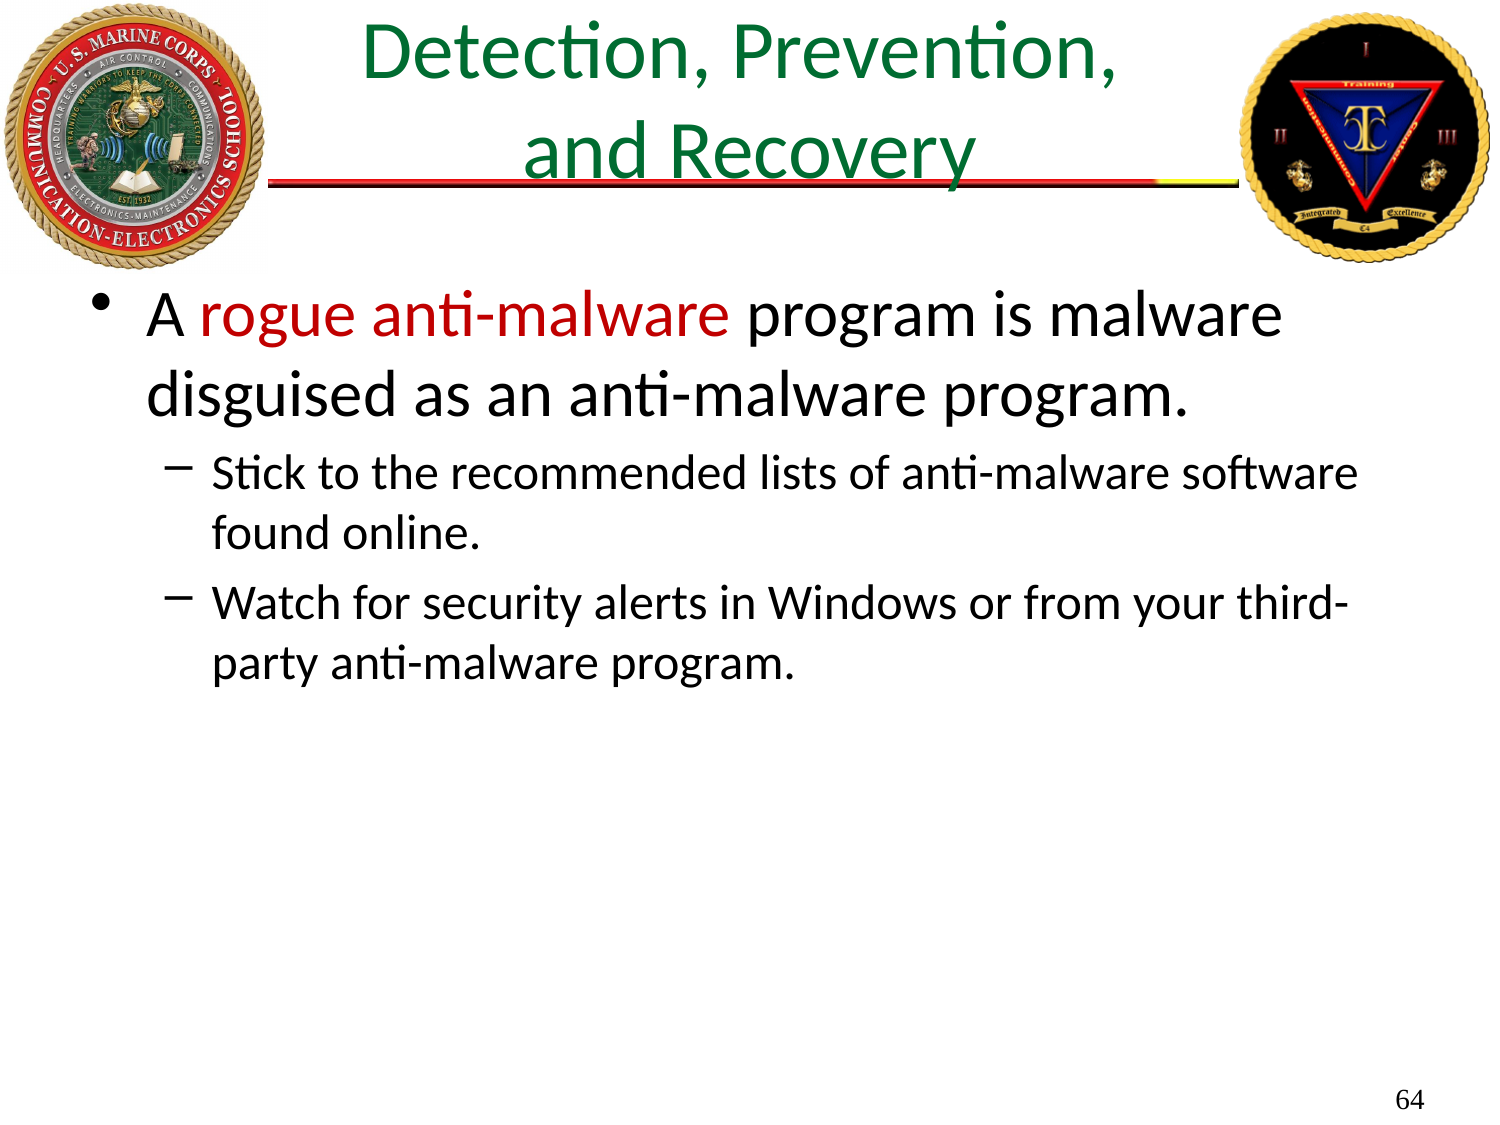

# Detection, Prevention, and Recovery
A rogue anti-malware program is malware disguised as an anti-malware program.
Stick to the recommended lists of anti-malware software found online.
Watch for security alerts in Windows or from your third-party anti-malware program.